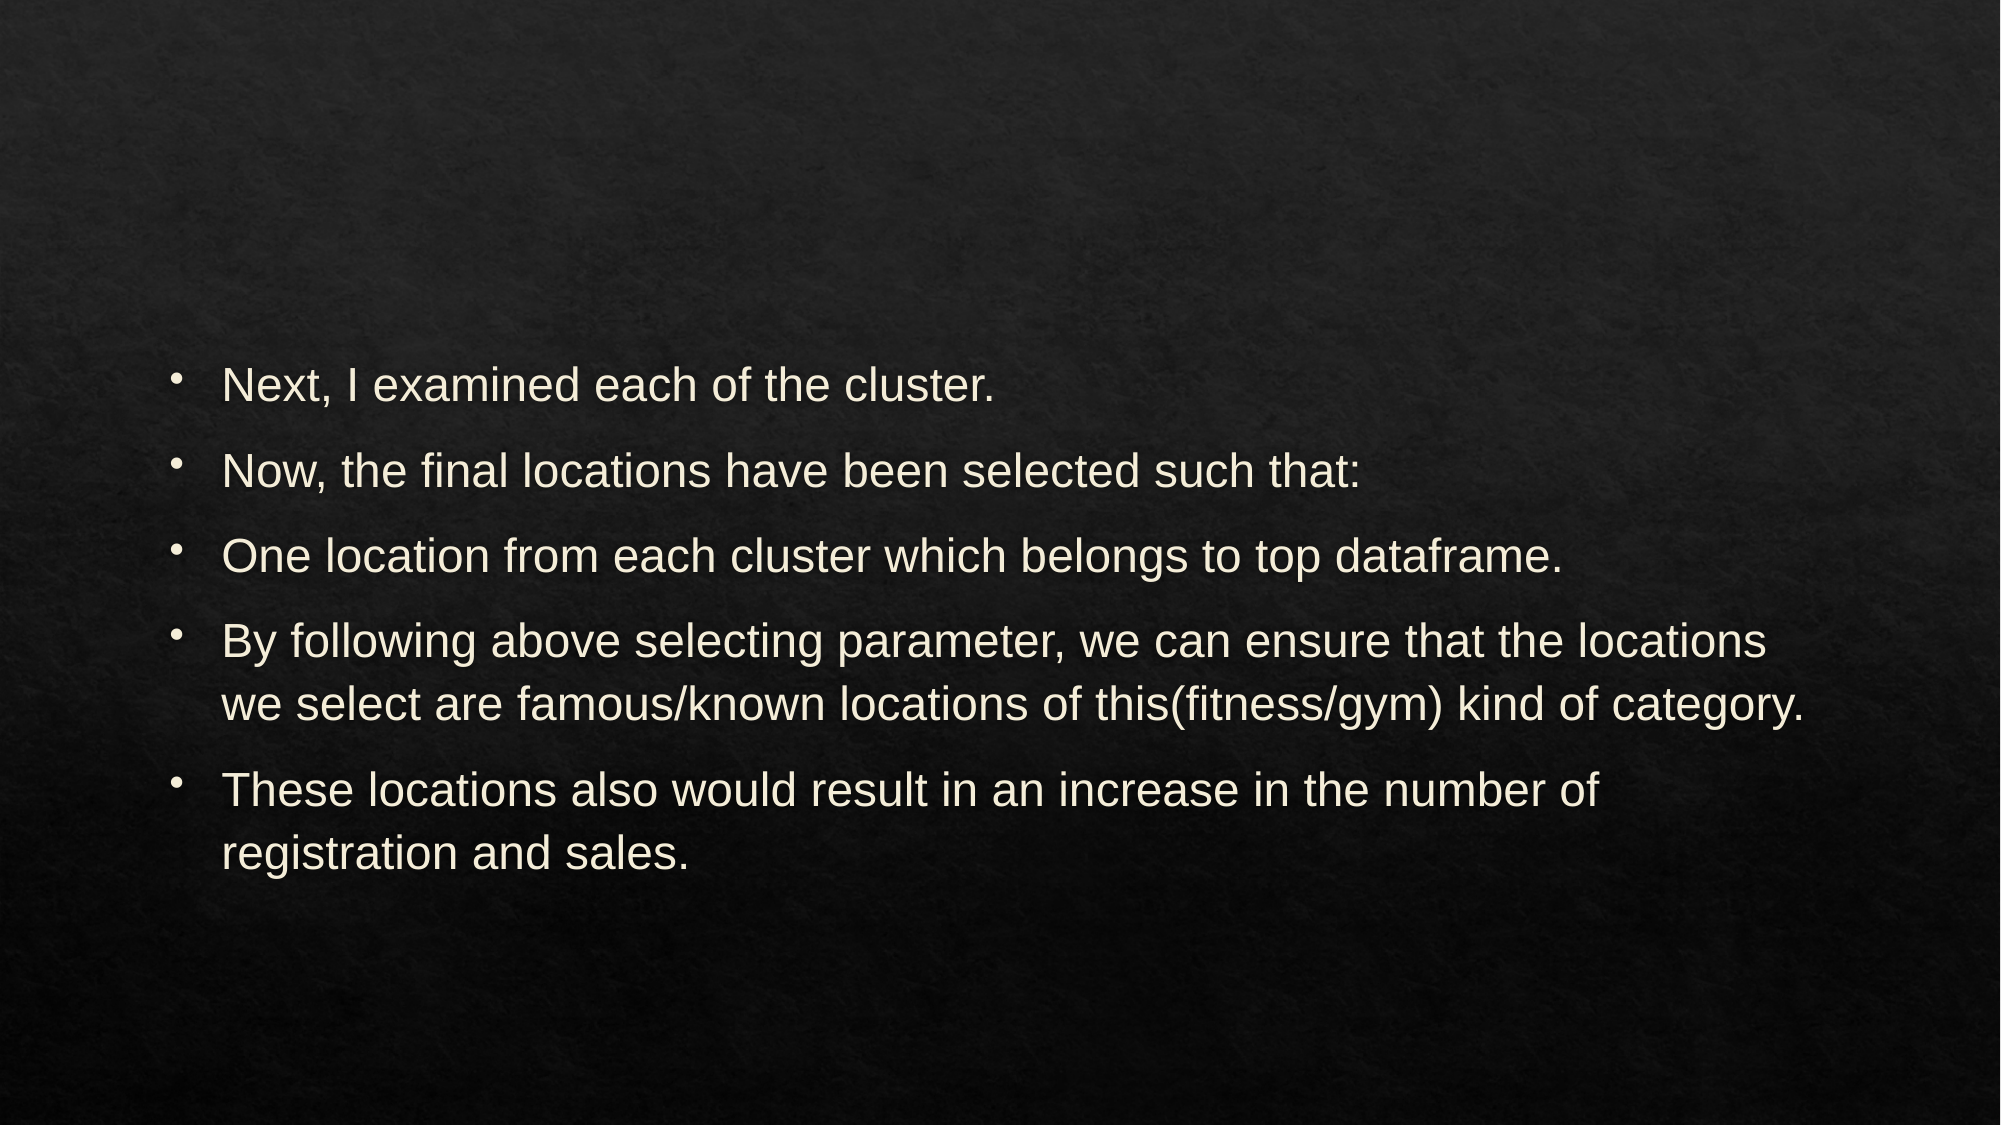

#
Next, I examined each of the cluster.
Now, the final locations have been selected such that:
One location from each cluster which belongs to top dataframe.
By following above selecting parameter, we can ensure that the locations we select are famous/known locations of this(fitness/gym) kind of category.
These locations also would result in an increase in the number of registration and sales.